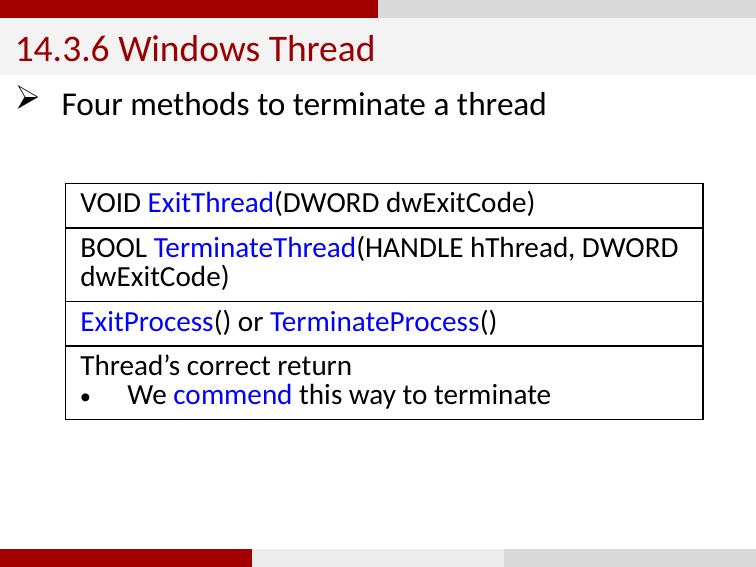

14.3.6 Windows Thread
Four methods to terminate a thread
| VOID ExitThread(DWORD dwExitCode) |
| --- |
| BOOL TerminateThread(HANDLE hThread, DWORD dwExitCode) |
| ExitProcess() or TerminateProcess() |
| Thread’s correct return We commend this way to terminate |

112